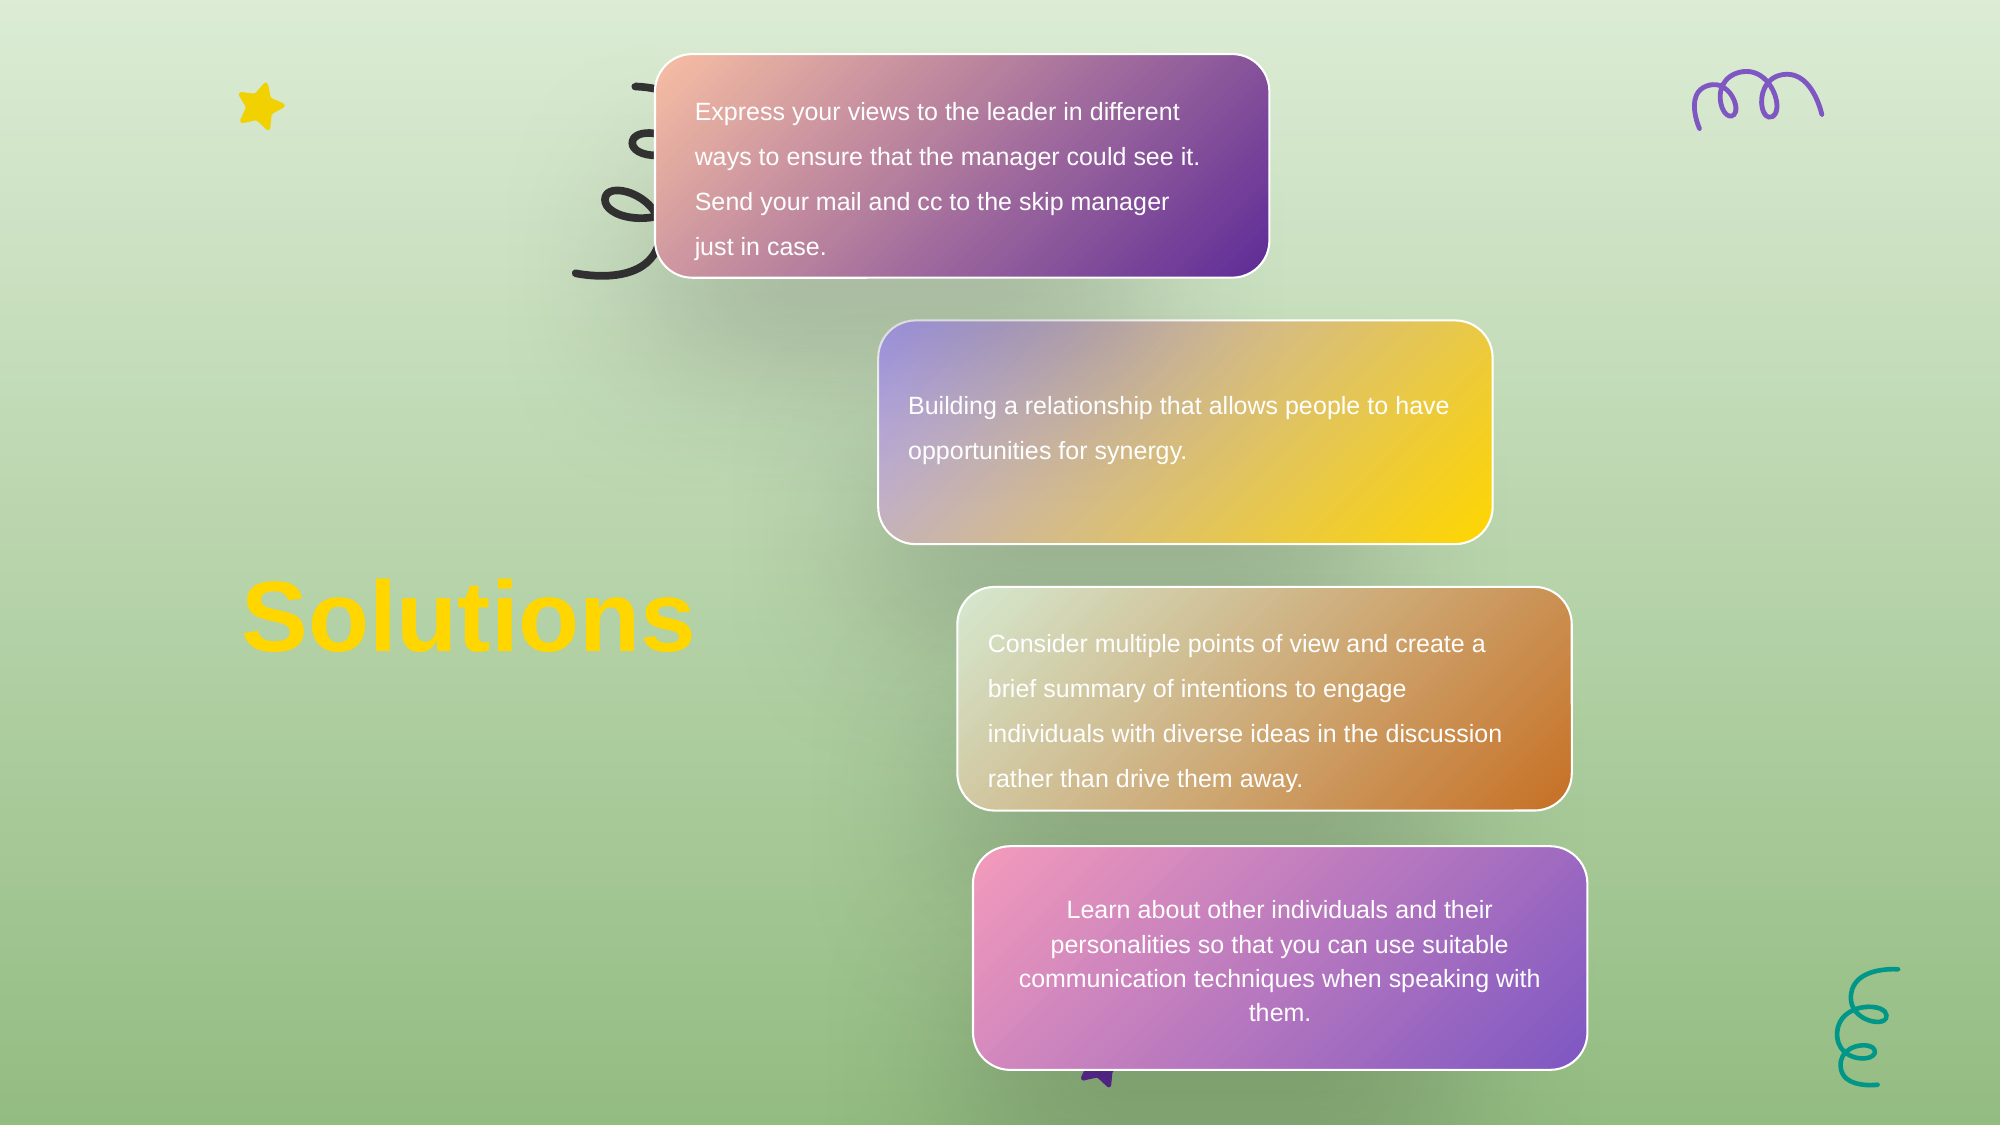

Express your views to the leader in different ways to ensure that the manager could see it. Send your mail and cc to the skip manager just in case.

Building a relationship that allows people to have opportunities for synergy.

Solutions

Consider multiple points of view and create a brief summary of intentions to engage individuals with diverse ideas in the discussion rather than drive them away.

Learn about other individuals and their personalities so that you can use suitable communication techniques when speaking with them.